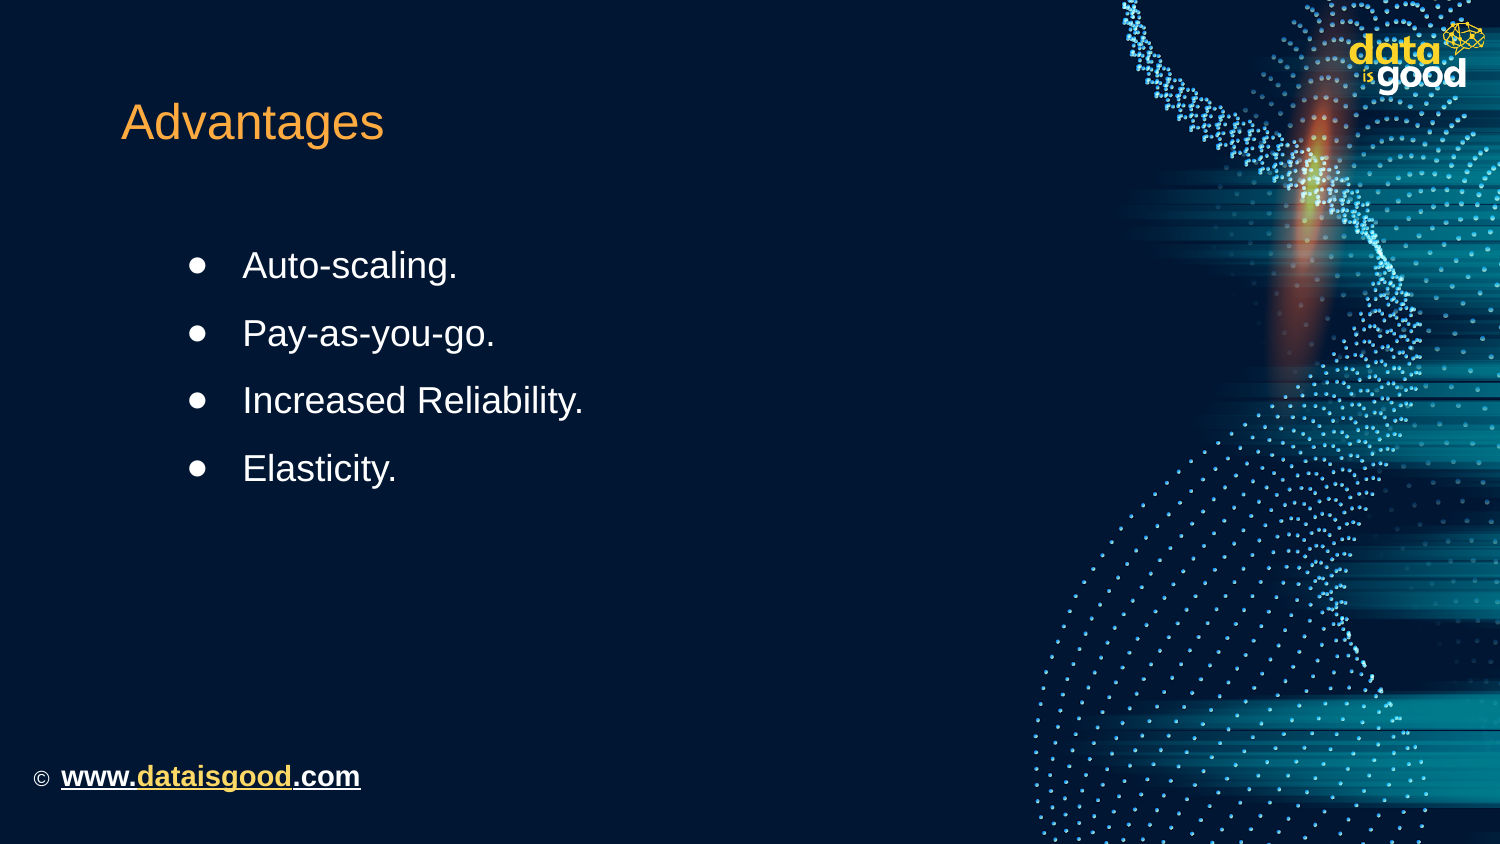

# Advantages
Auto-scaling.
Pay-as-you-go.
Increased Reliability.
Elasticity.